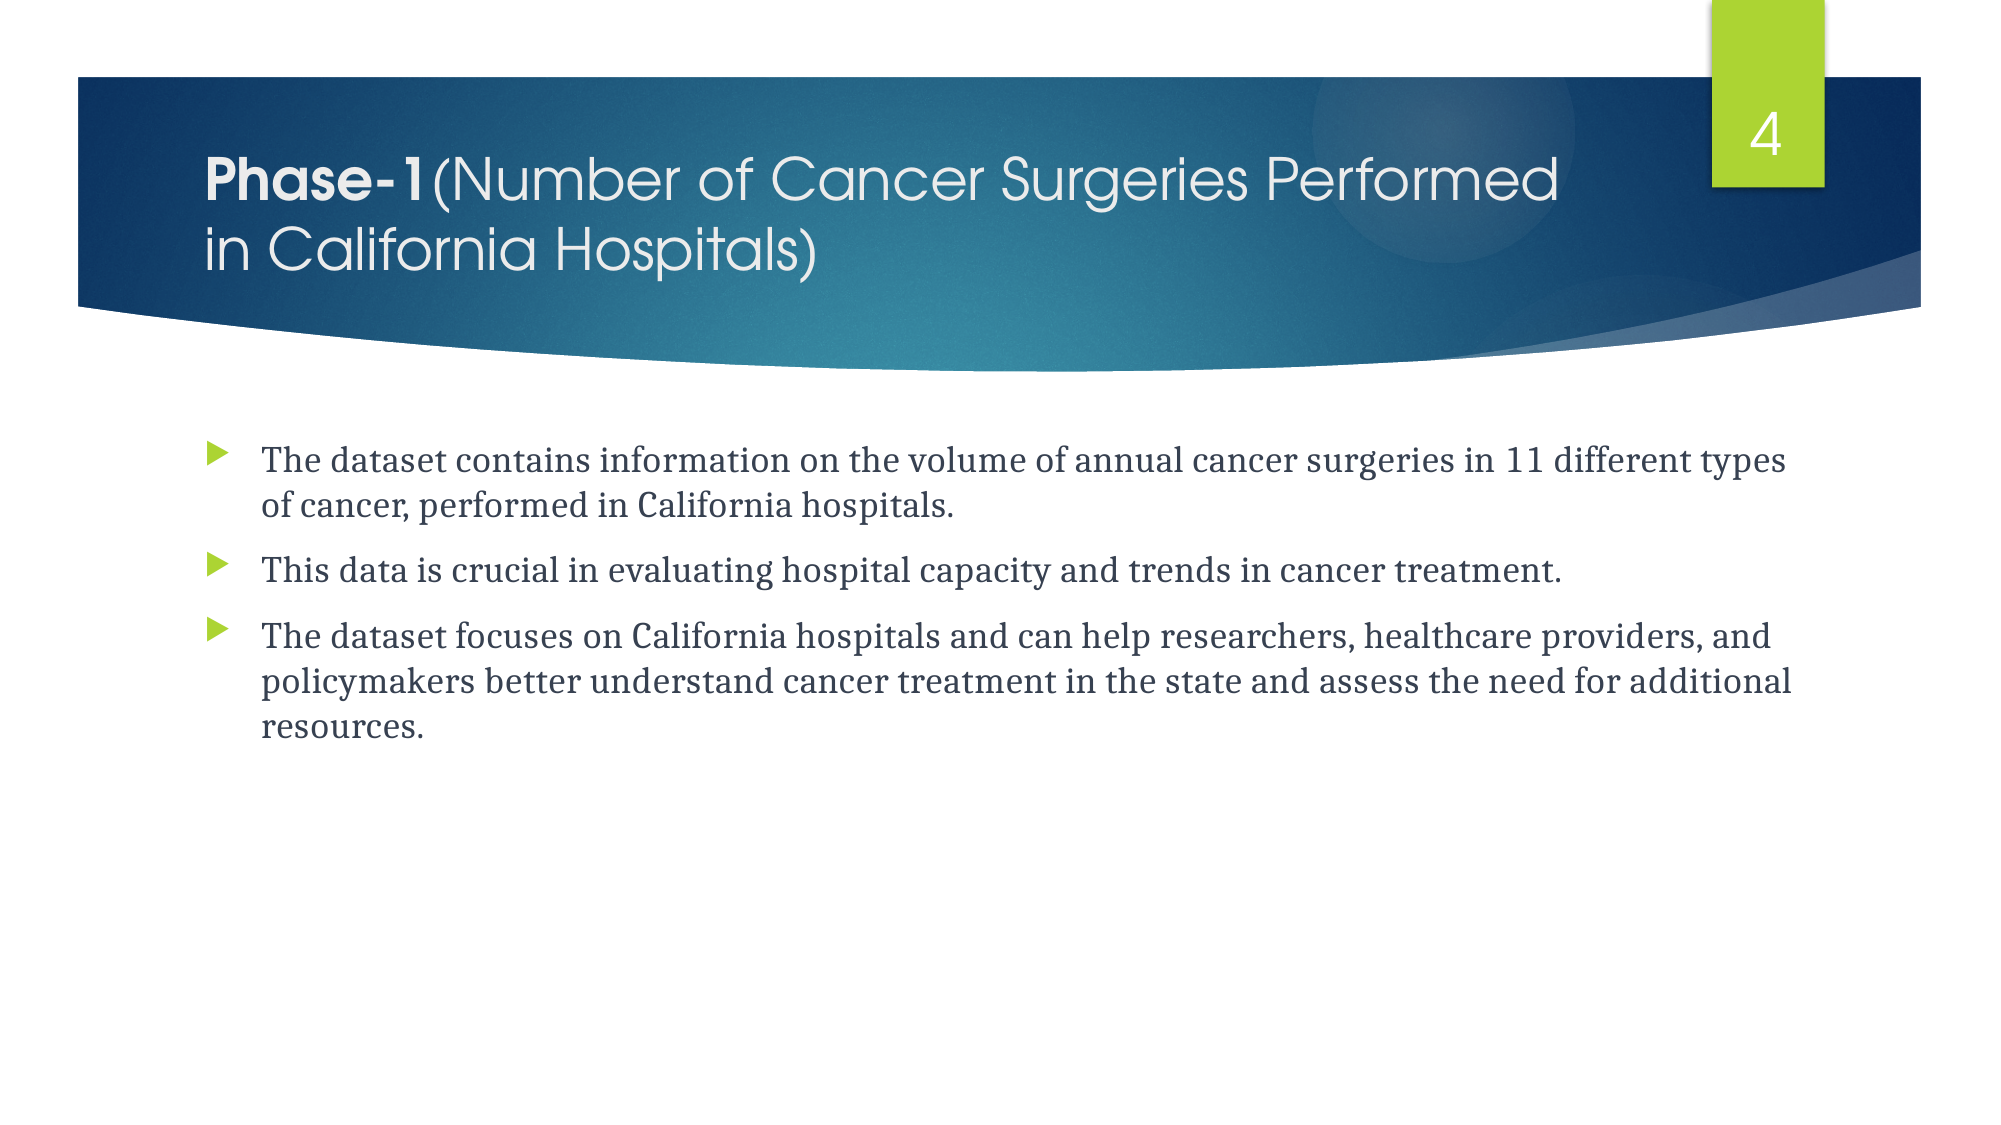

4
# Phase-1(Number of Cancer Surgeries Performed in California Hospitals)
The dataset contains information on the volume of annual cancer surgeries in 11 different types of cancer, performed in California hospitals.
This data is crucial in evaluating hospital capacity and trends in cancer treatment.
The dataset focuses on California hospitals and can help researchers, healthcare providers, and policymakers better understand cancer treatment in the state and assess the need for additional resources.